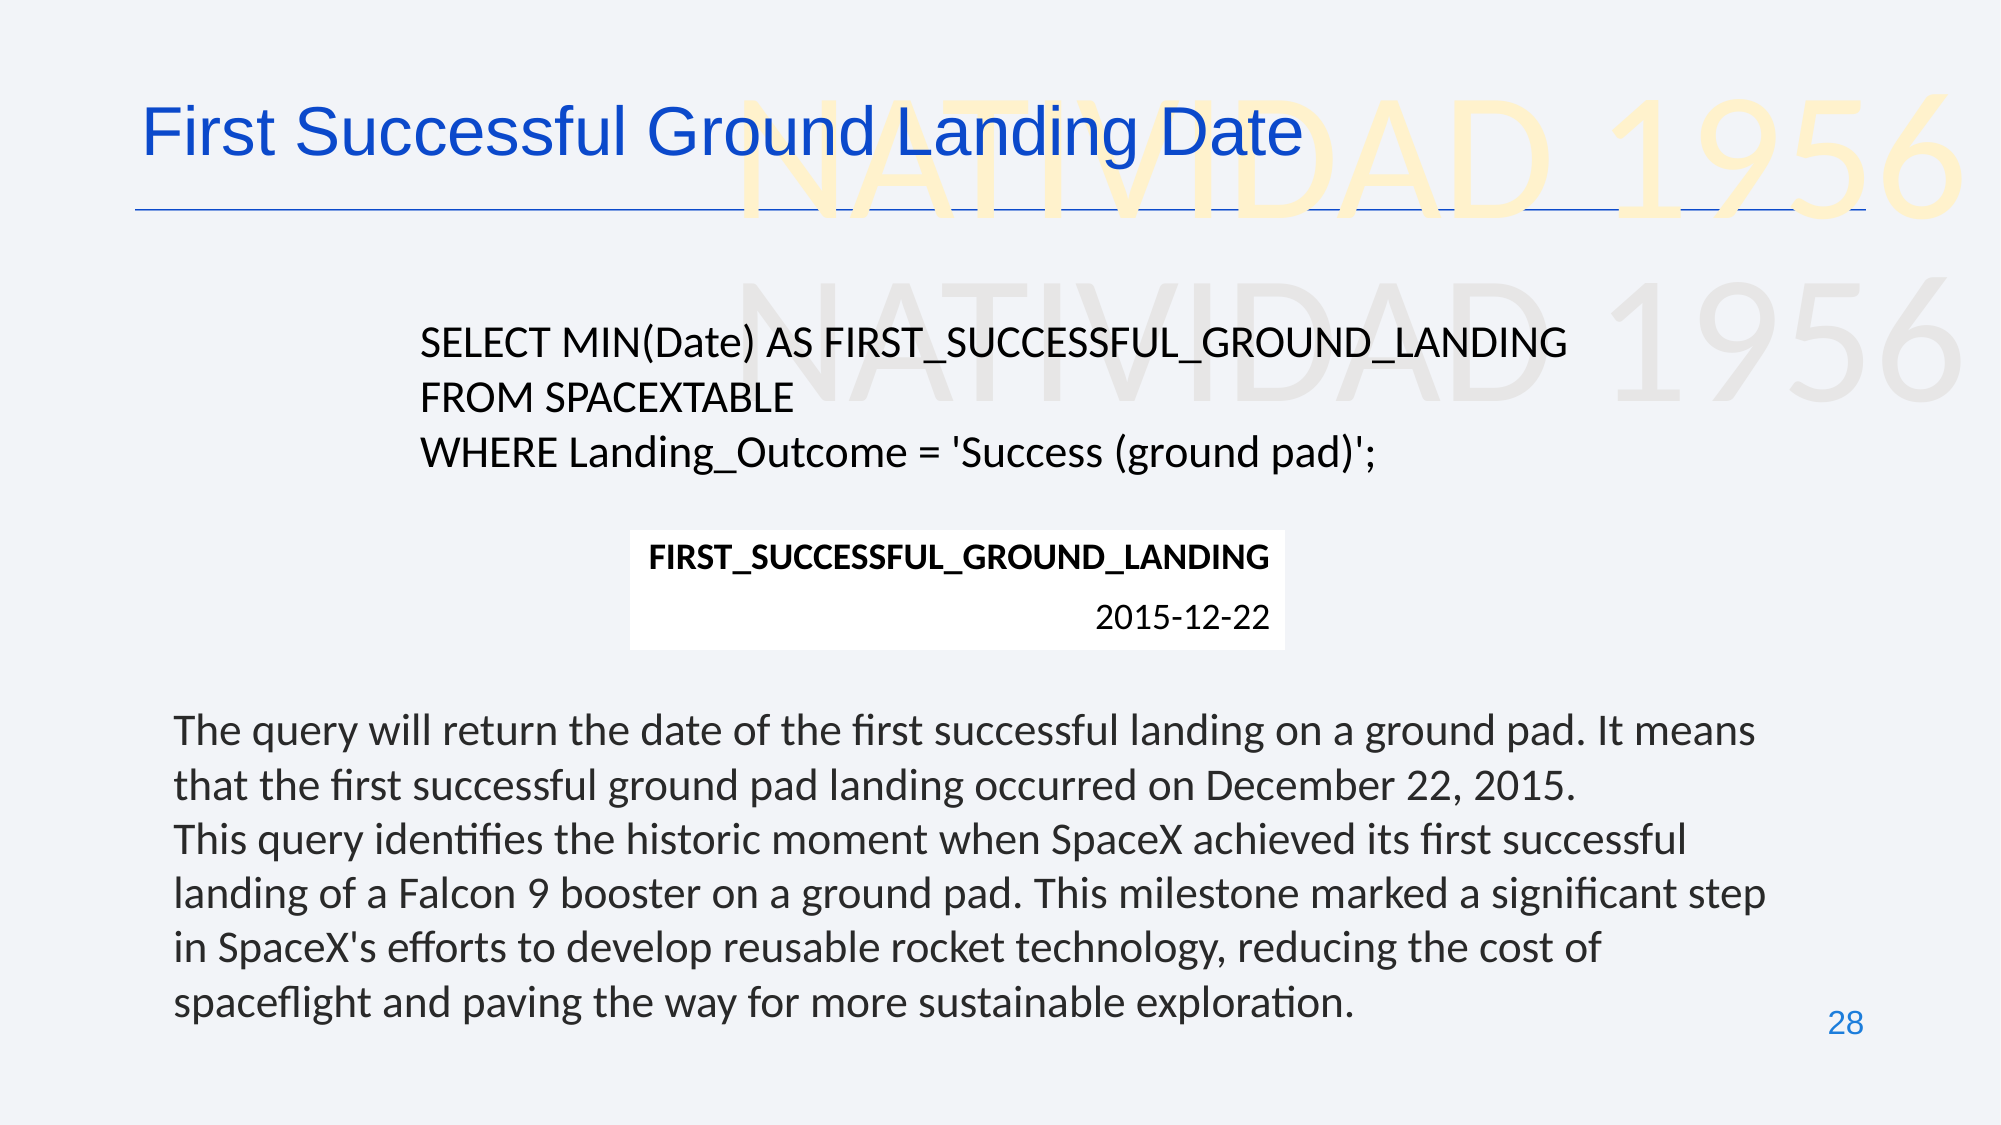

First Successful Ground Landing Date
SELECT MIN(Date) AS FIRST_SUCCESSFUL_GROUND_LANDING
FROM SPACEXTABLE
WHERE Landing_Outcome = 'Success (ground pad)';
| FIRST\_SUCCESSFUL\_GROUND\_LANDING |
| --- |
| 2015-12-22 |
The query will return the date of the first successful landing on a ground pad. It means that the first successful ground pad landing occurred on December 22, 2015.
This query identifies the historic moment when SpaceX achieved its first successful landing of a Falcon 9 booster on a ground pad. This milestone marked a significant step in SpaceX's efforts to develop reusable rocket technology, reducing the cost of spaceflight and paving the way for more sustainable exploration.
28